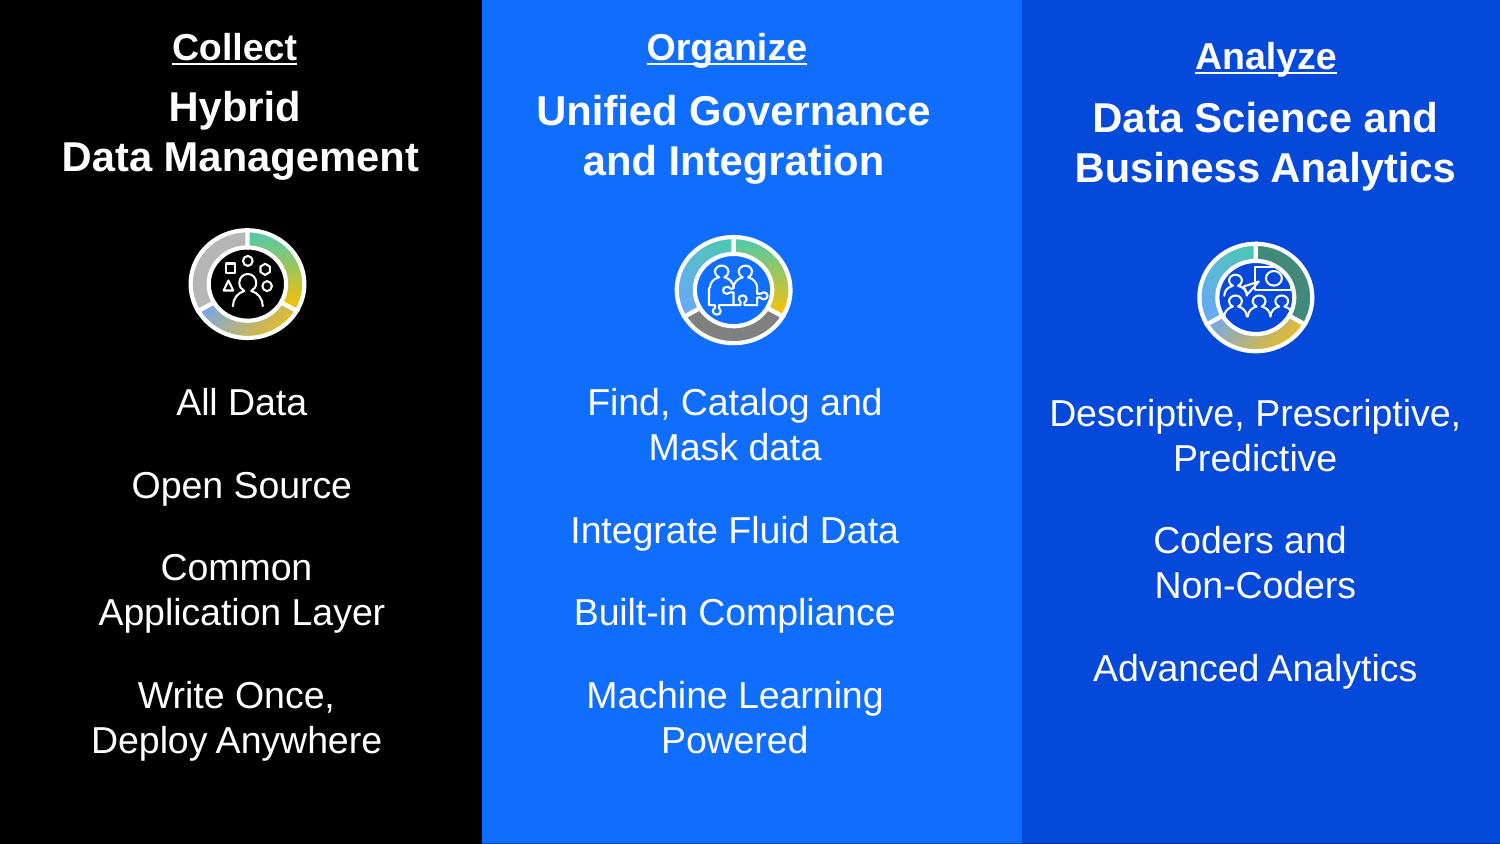

Organize
Collect
Analyze
Hybrid
Data Management
Unified Governance
and Integration
Data Science and
Business Analytics

All Data
Open Source
Common
Application Layer
Write Once,
Deploy Anywhere

Find, Catalog and Mask data
Integrate Fluid Data
Built-in Compliance
Machine Learning Powered
Descriptive, Prescriptive, Predictive
Coders and
Non-Coders
Advanced Analytics